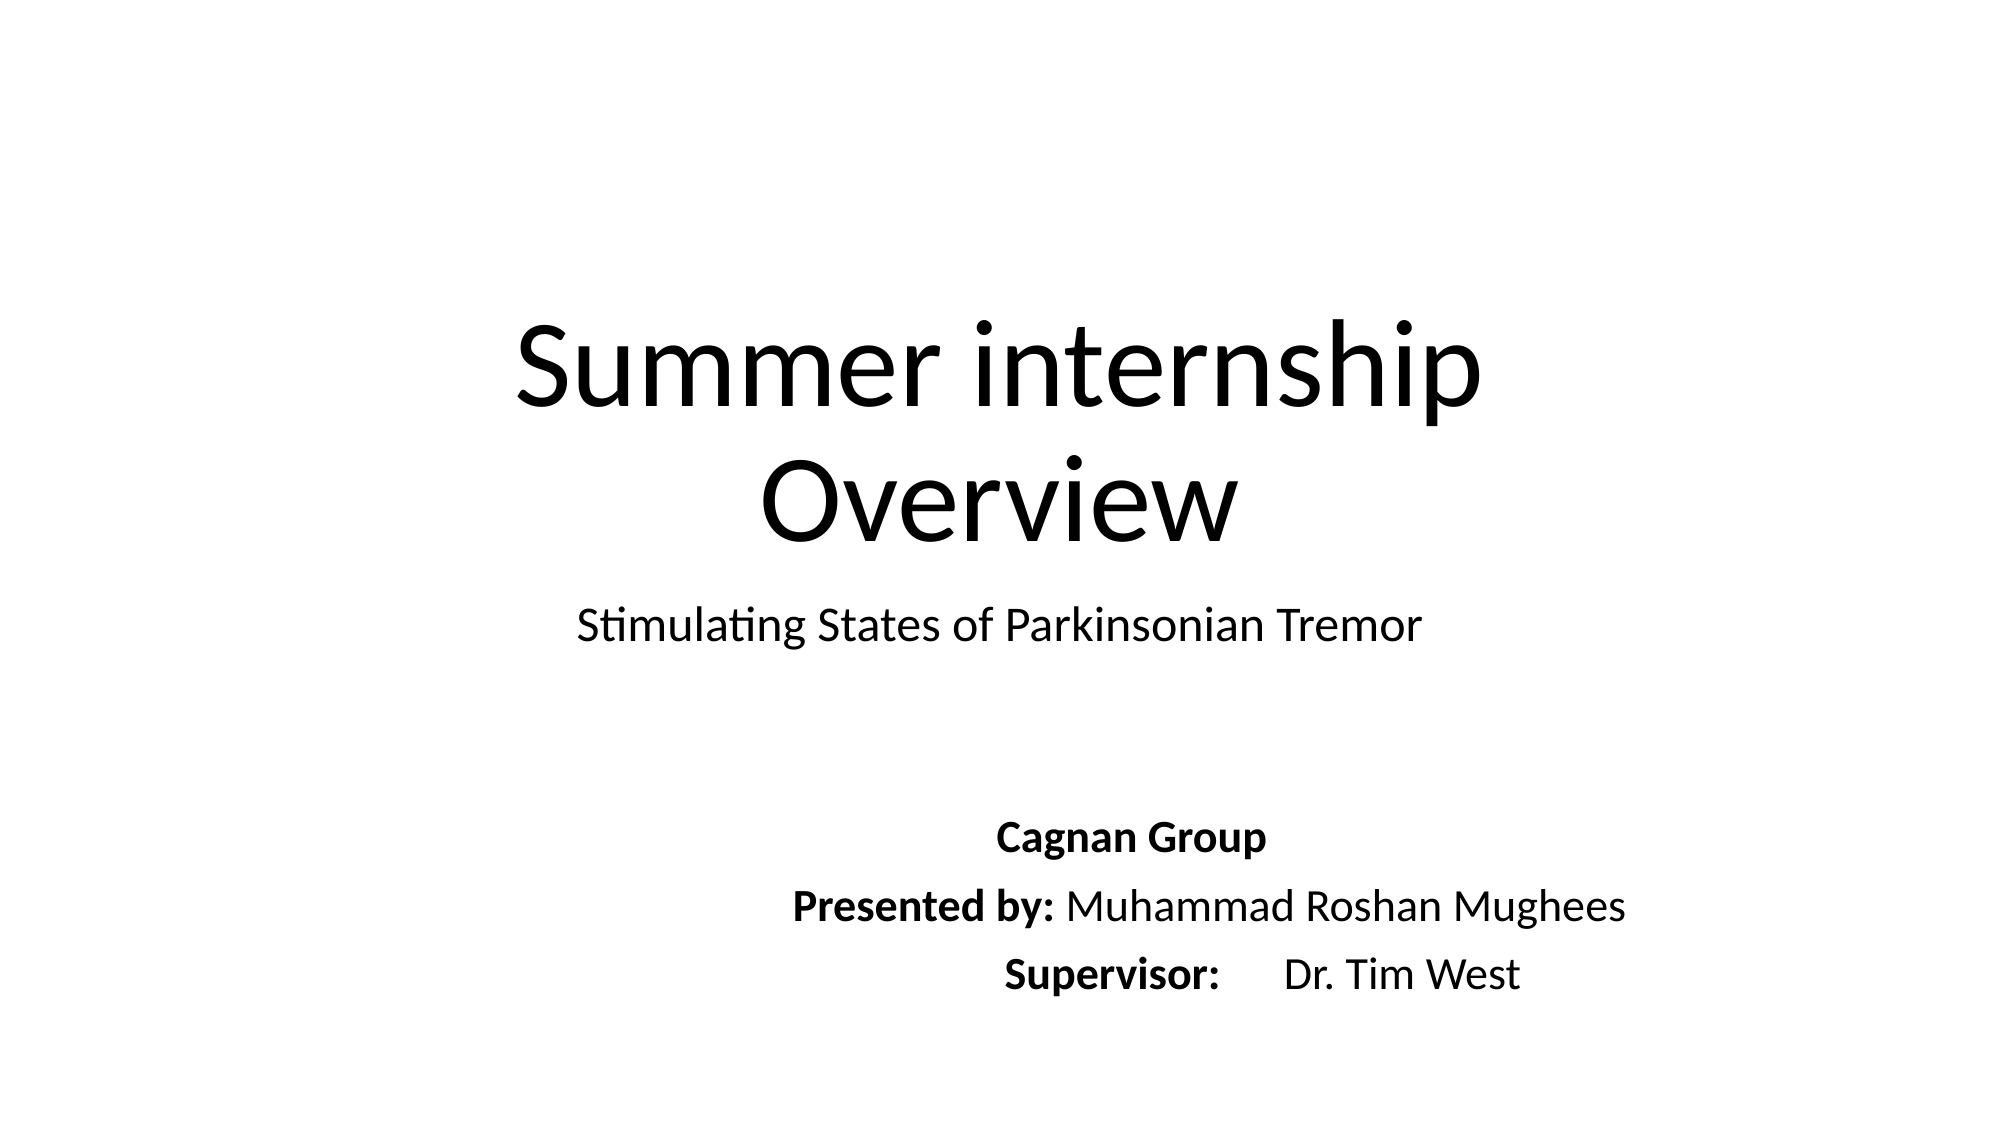

# Summer internship Overview
Stimulating States of Parkinsonian Tremor

          Cagnan Group
				        Presented by: Muhammad Roshan Mughees
	    	     Supervisor:      Dr. Tim West